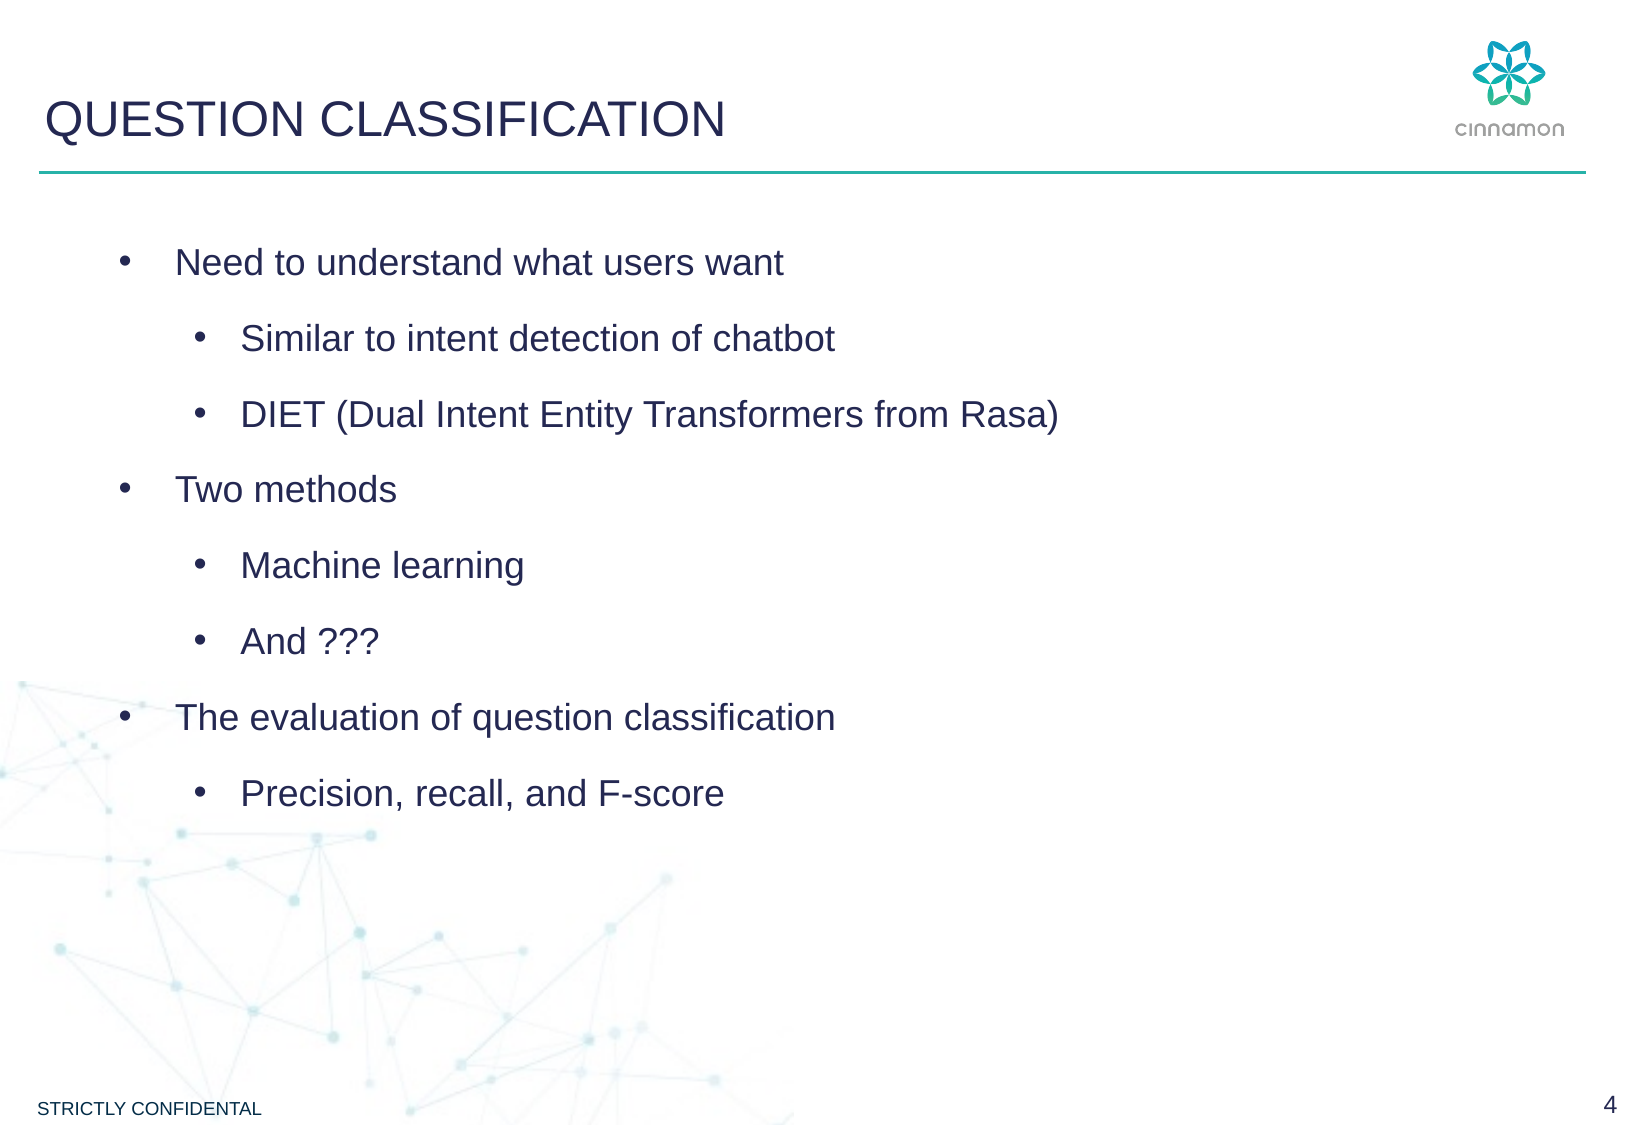

# Question classification
Need to understand what users want
Similar to intent detection of chatbot
DIET (Dual Intent Entity Transformers from Rasa)
Two methods
Machine learning
And ???
The evaluation of question classification
Precision, recall, and F-score
4